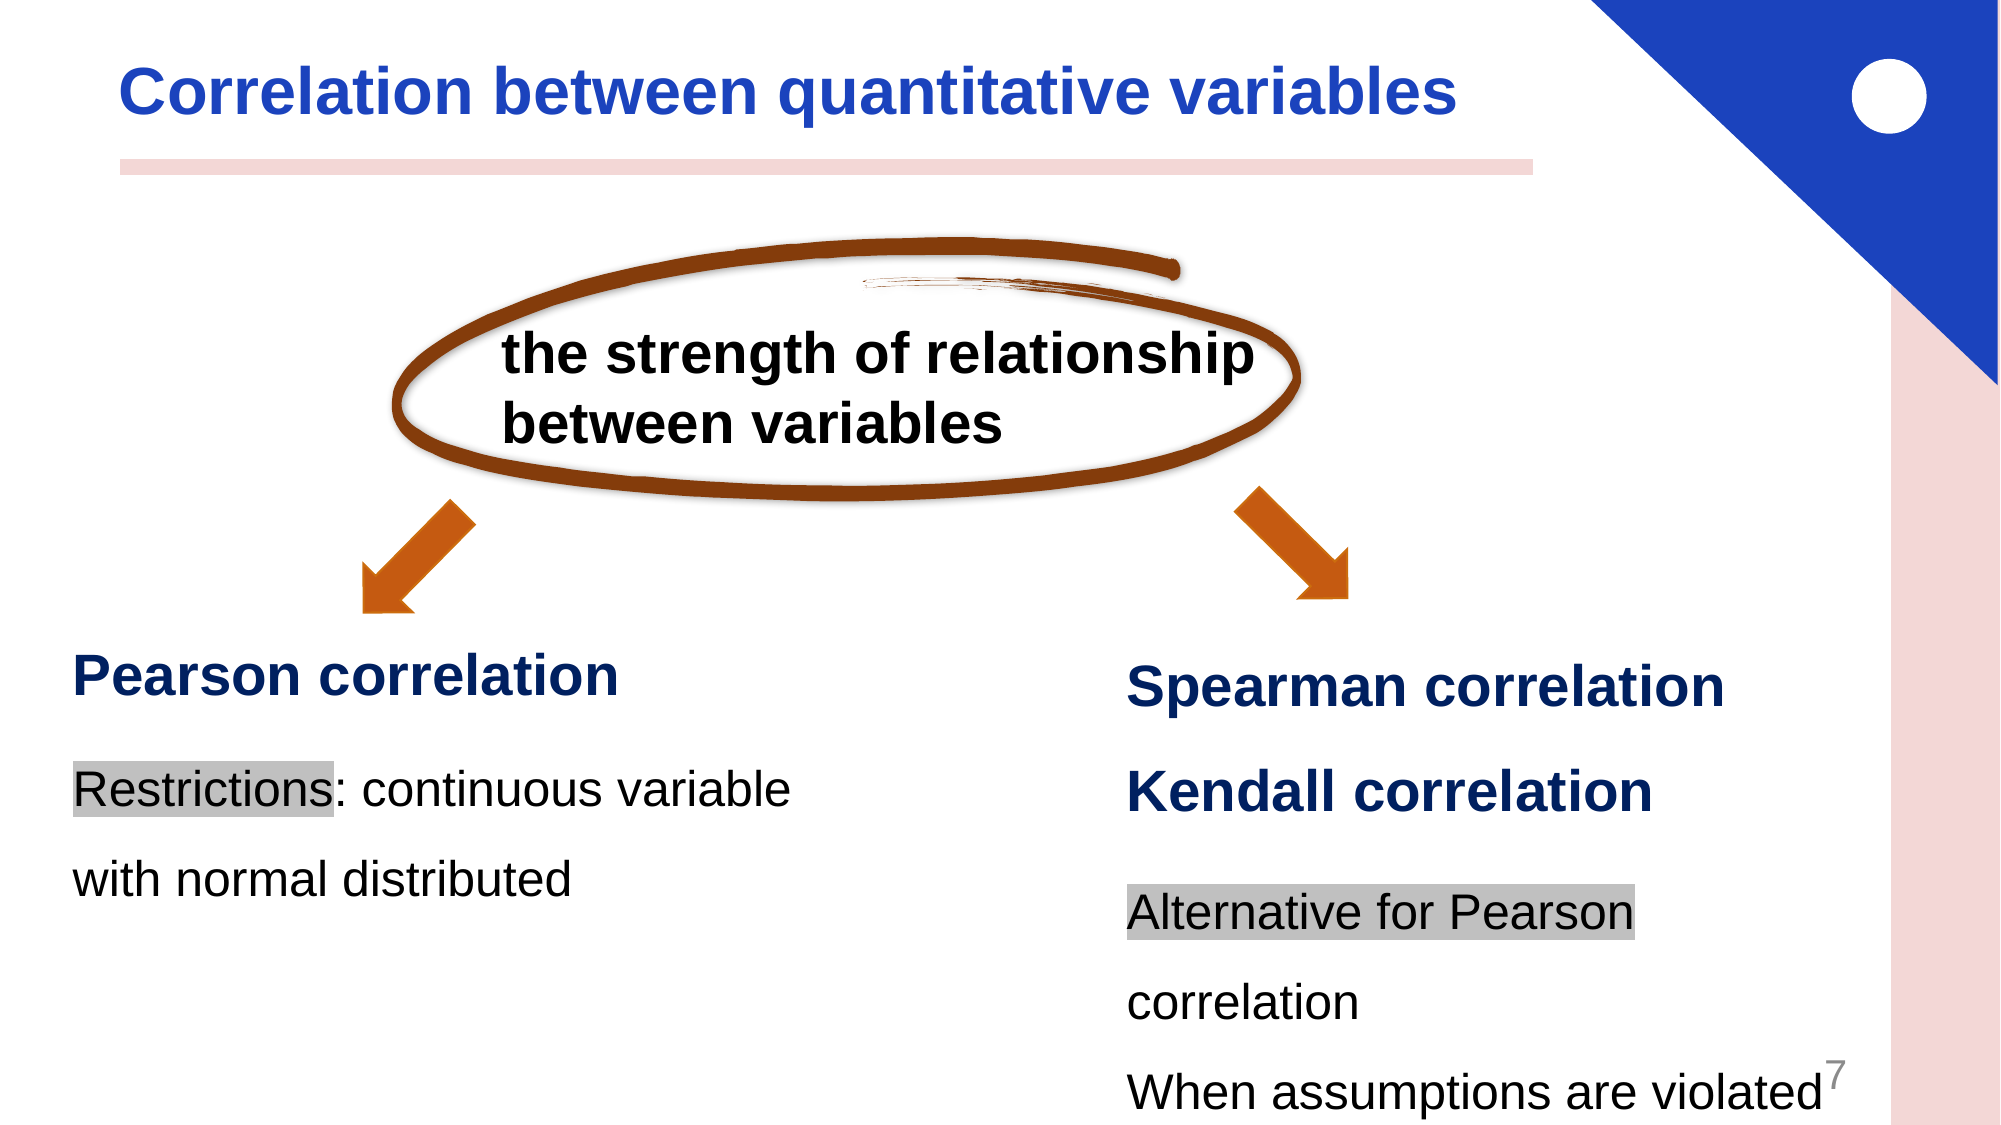

# Correlation between quantitative variables

the strength of relationship between variables

Pearson correlation
Spearman correlation
Kendall correlation
Restrictions: continuous variable with normal distributed
Alternative for Pearson correlation
When assumptions are violated
7